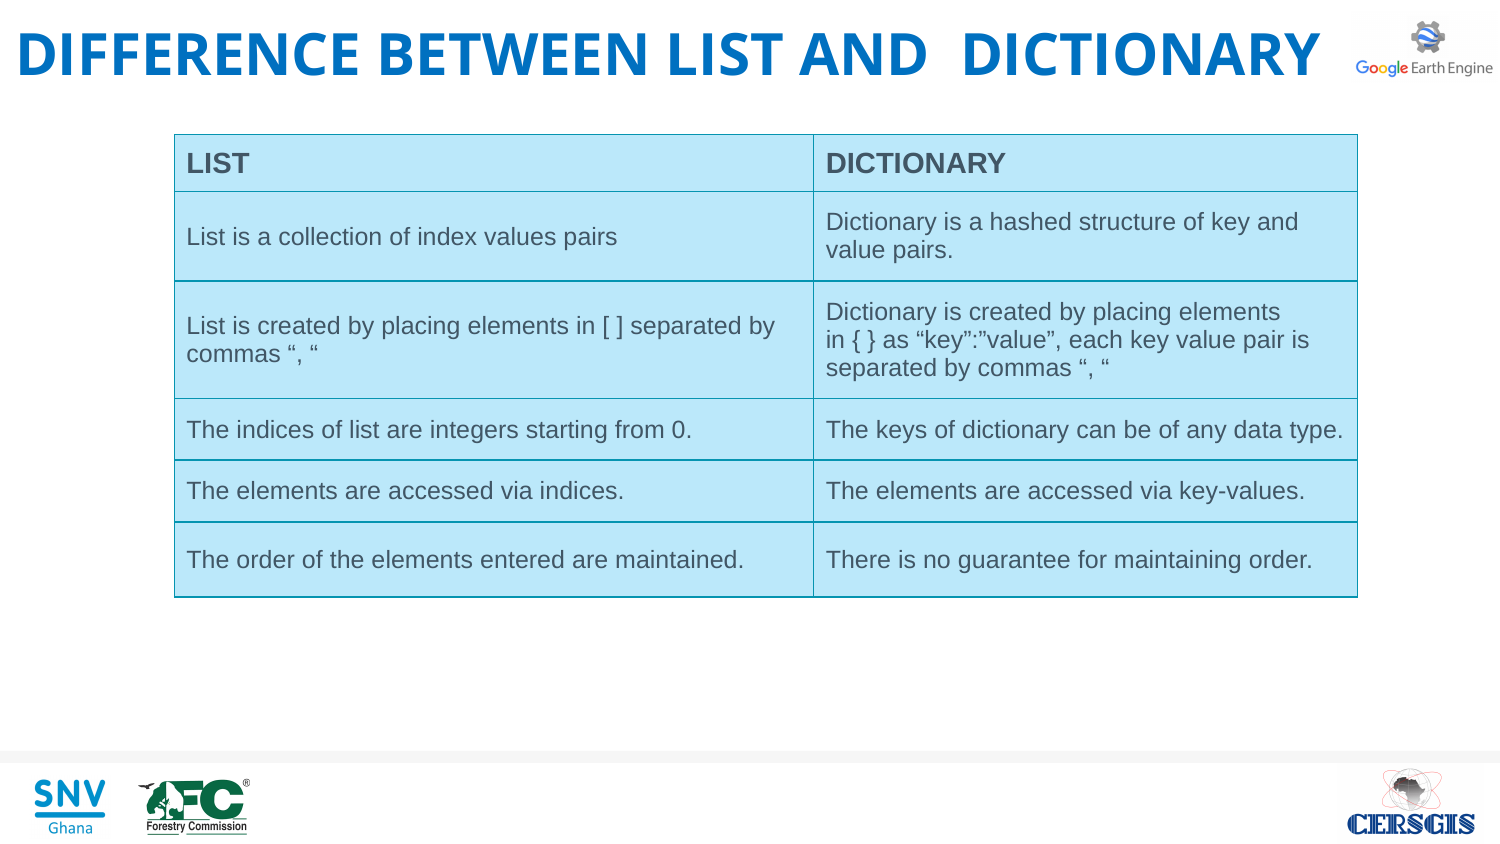

# DIFFERENCE BETWEEN LIST AND  DICTIONARY
| LIST | DICTIONARY |
| --- | --- |
| List is a collection of index values pairs | Dictionary is a hashed structure of key and value pairs. |
| List is created by placing elements in [ ] separated by commas “, “ | Dictionary is created by placing elements in { } as “key”:”value”, each key value pair is separated by commas “, “ |
| The indices of list are integers starting from 0. | The keys of dictionary can be of any data type. |
| The elements are accessed via indices. | The elements are accessed via key-values. |
| The order of the elements entered are maintained. | There is no guarantee for maintaining order. |